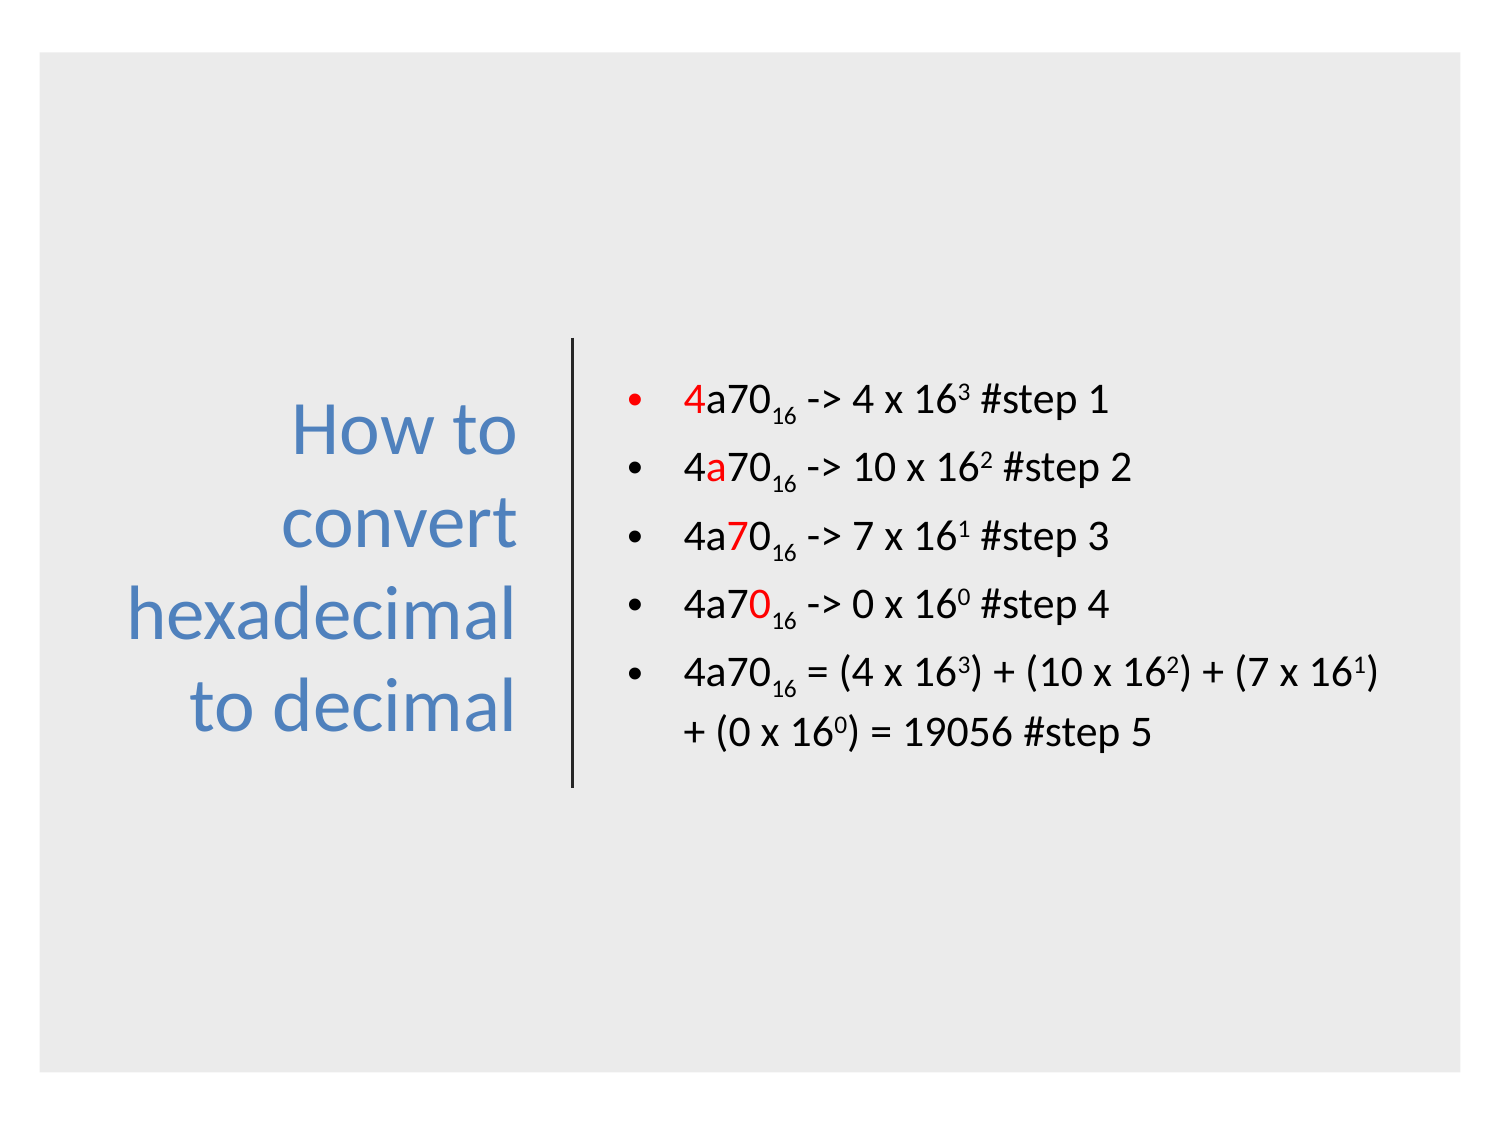

# How to convert hexadecimal to decimal
4a7016 -> 4 x 163 #step 1
4a7016 -> 10 x 162 #step 2
4a7016 -> 7 x 161 #step 3
4a7016 -> 0 x 160 #step 4
4a7016 = (4 x 163) + (10 x 162) + (7 x 161) + (0 x 160) = 19056 #step 5